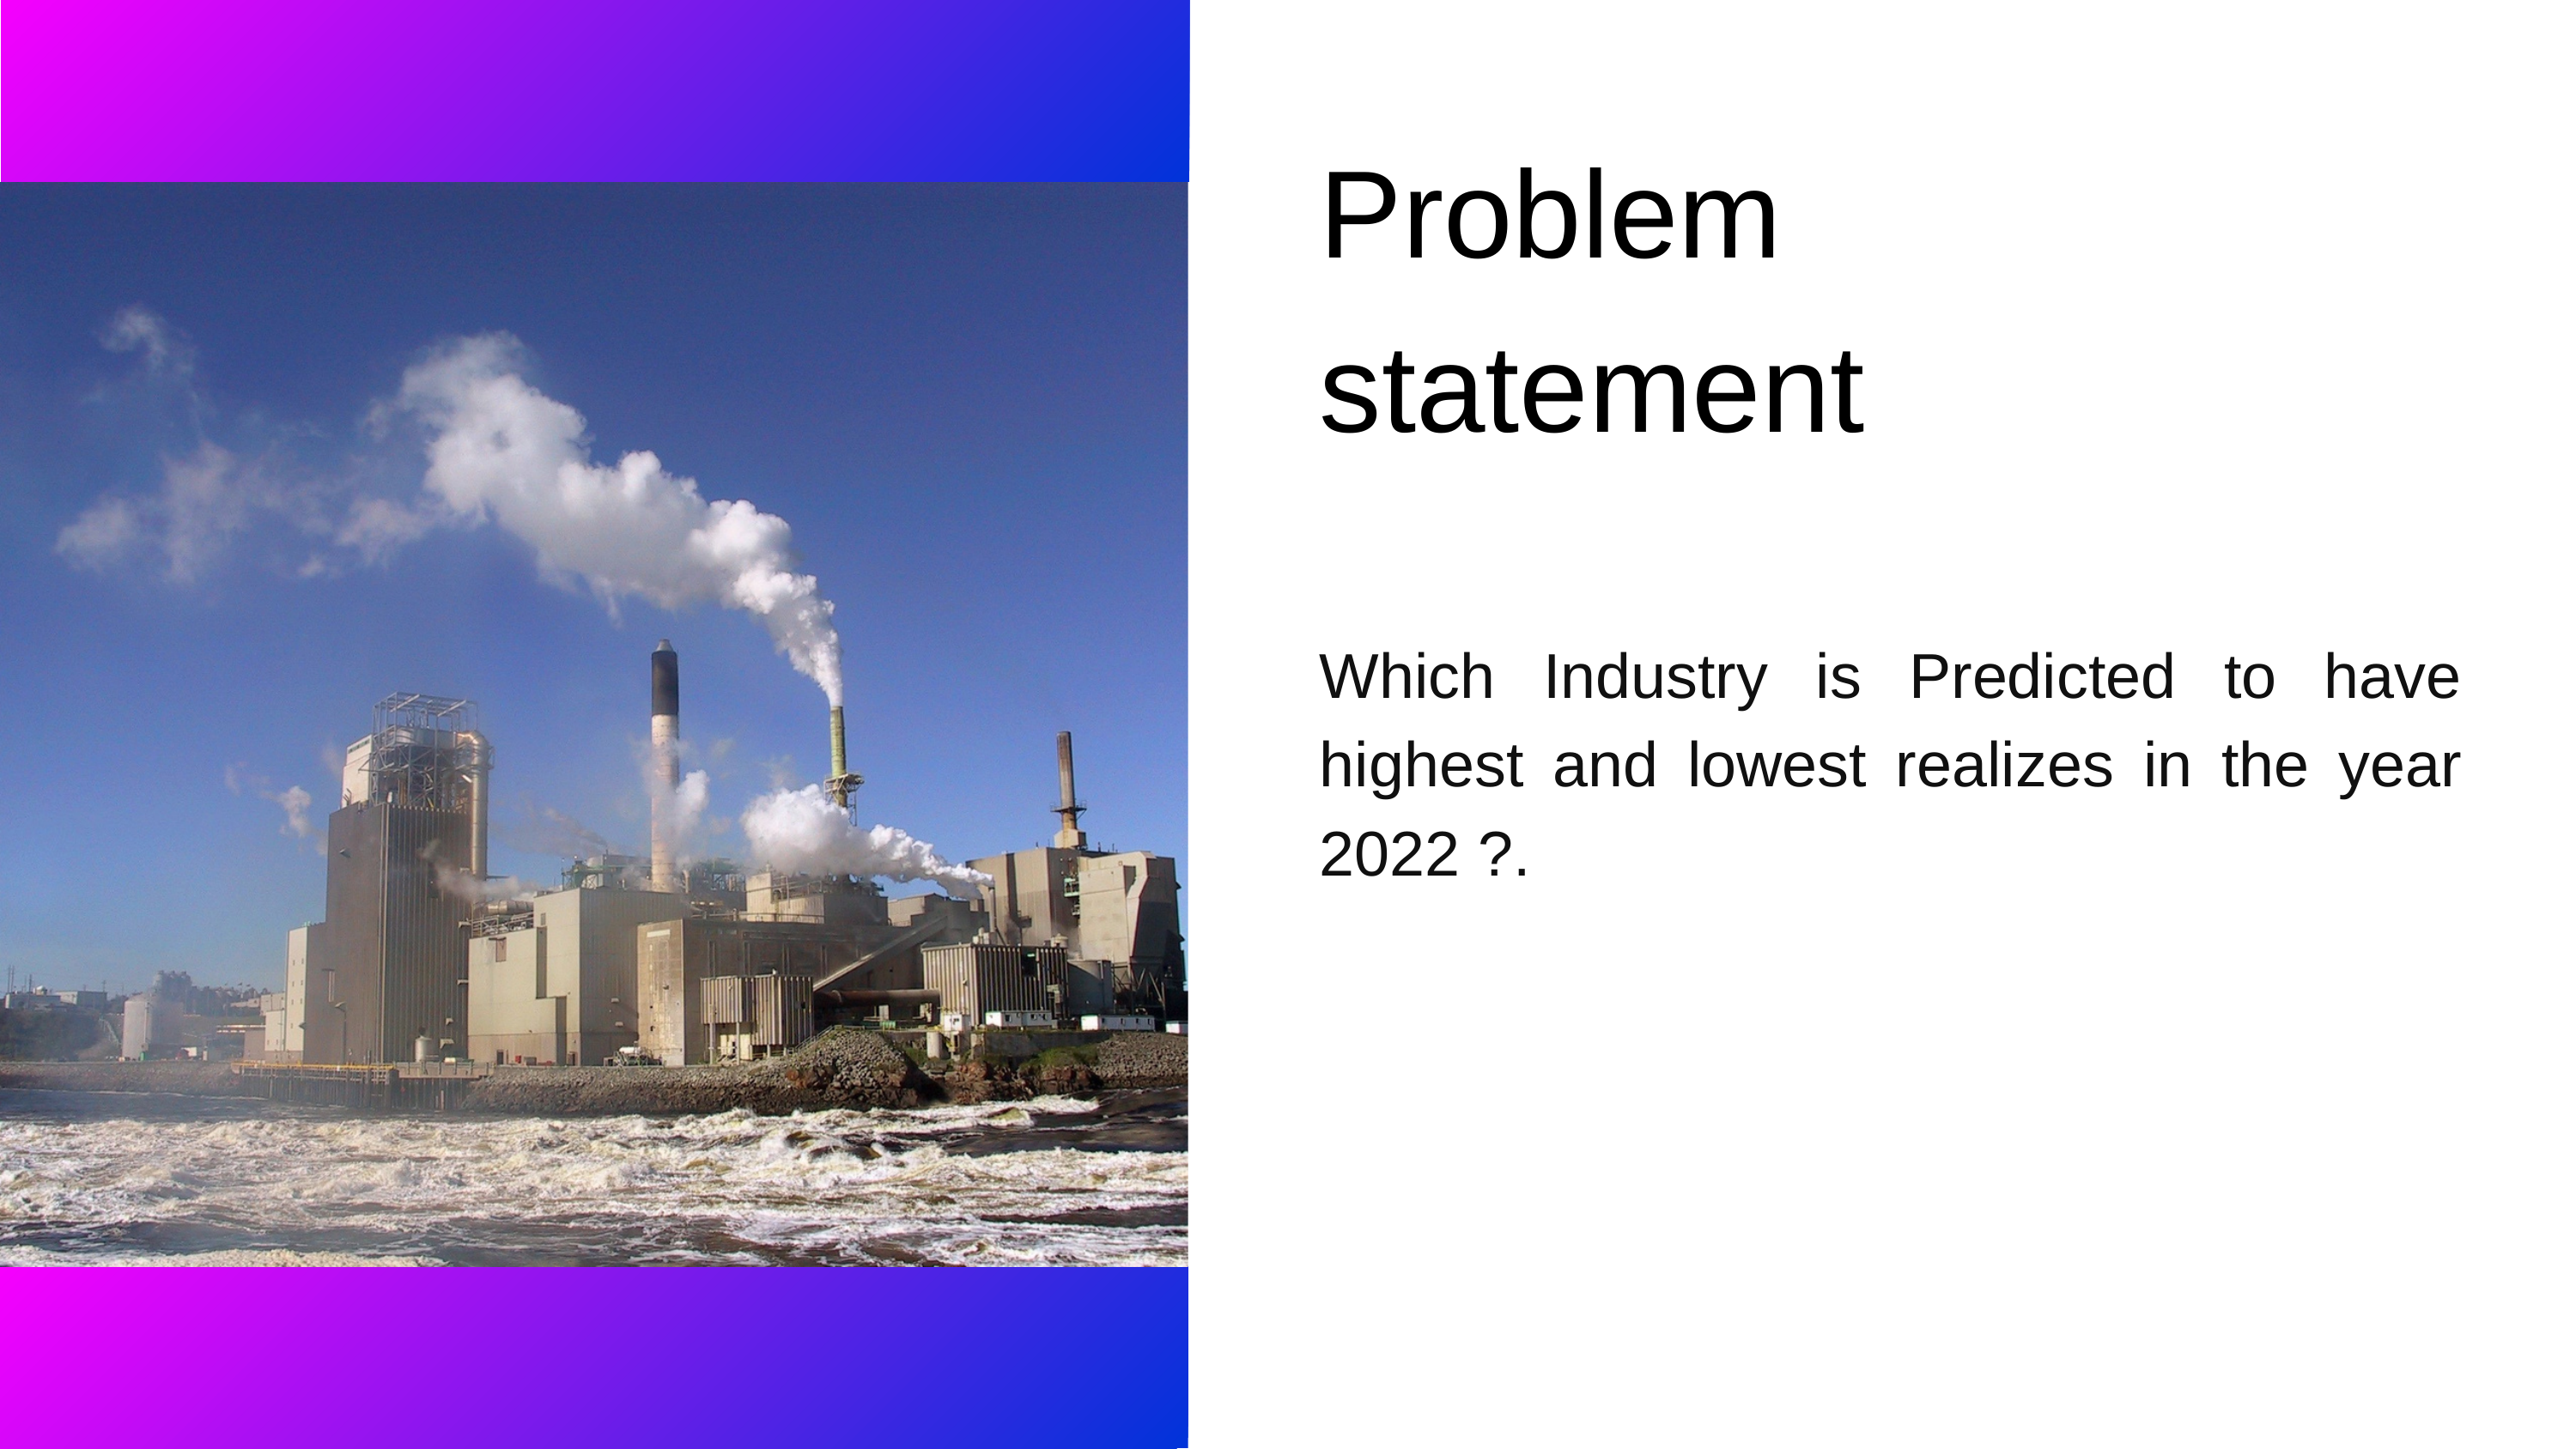

Problem statement

Which Industry is Predicted to have highest and lowest realizes in the year 2022 ?.